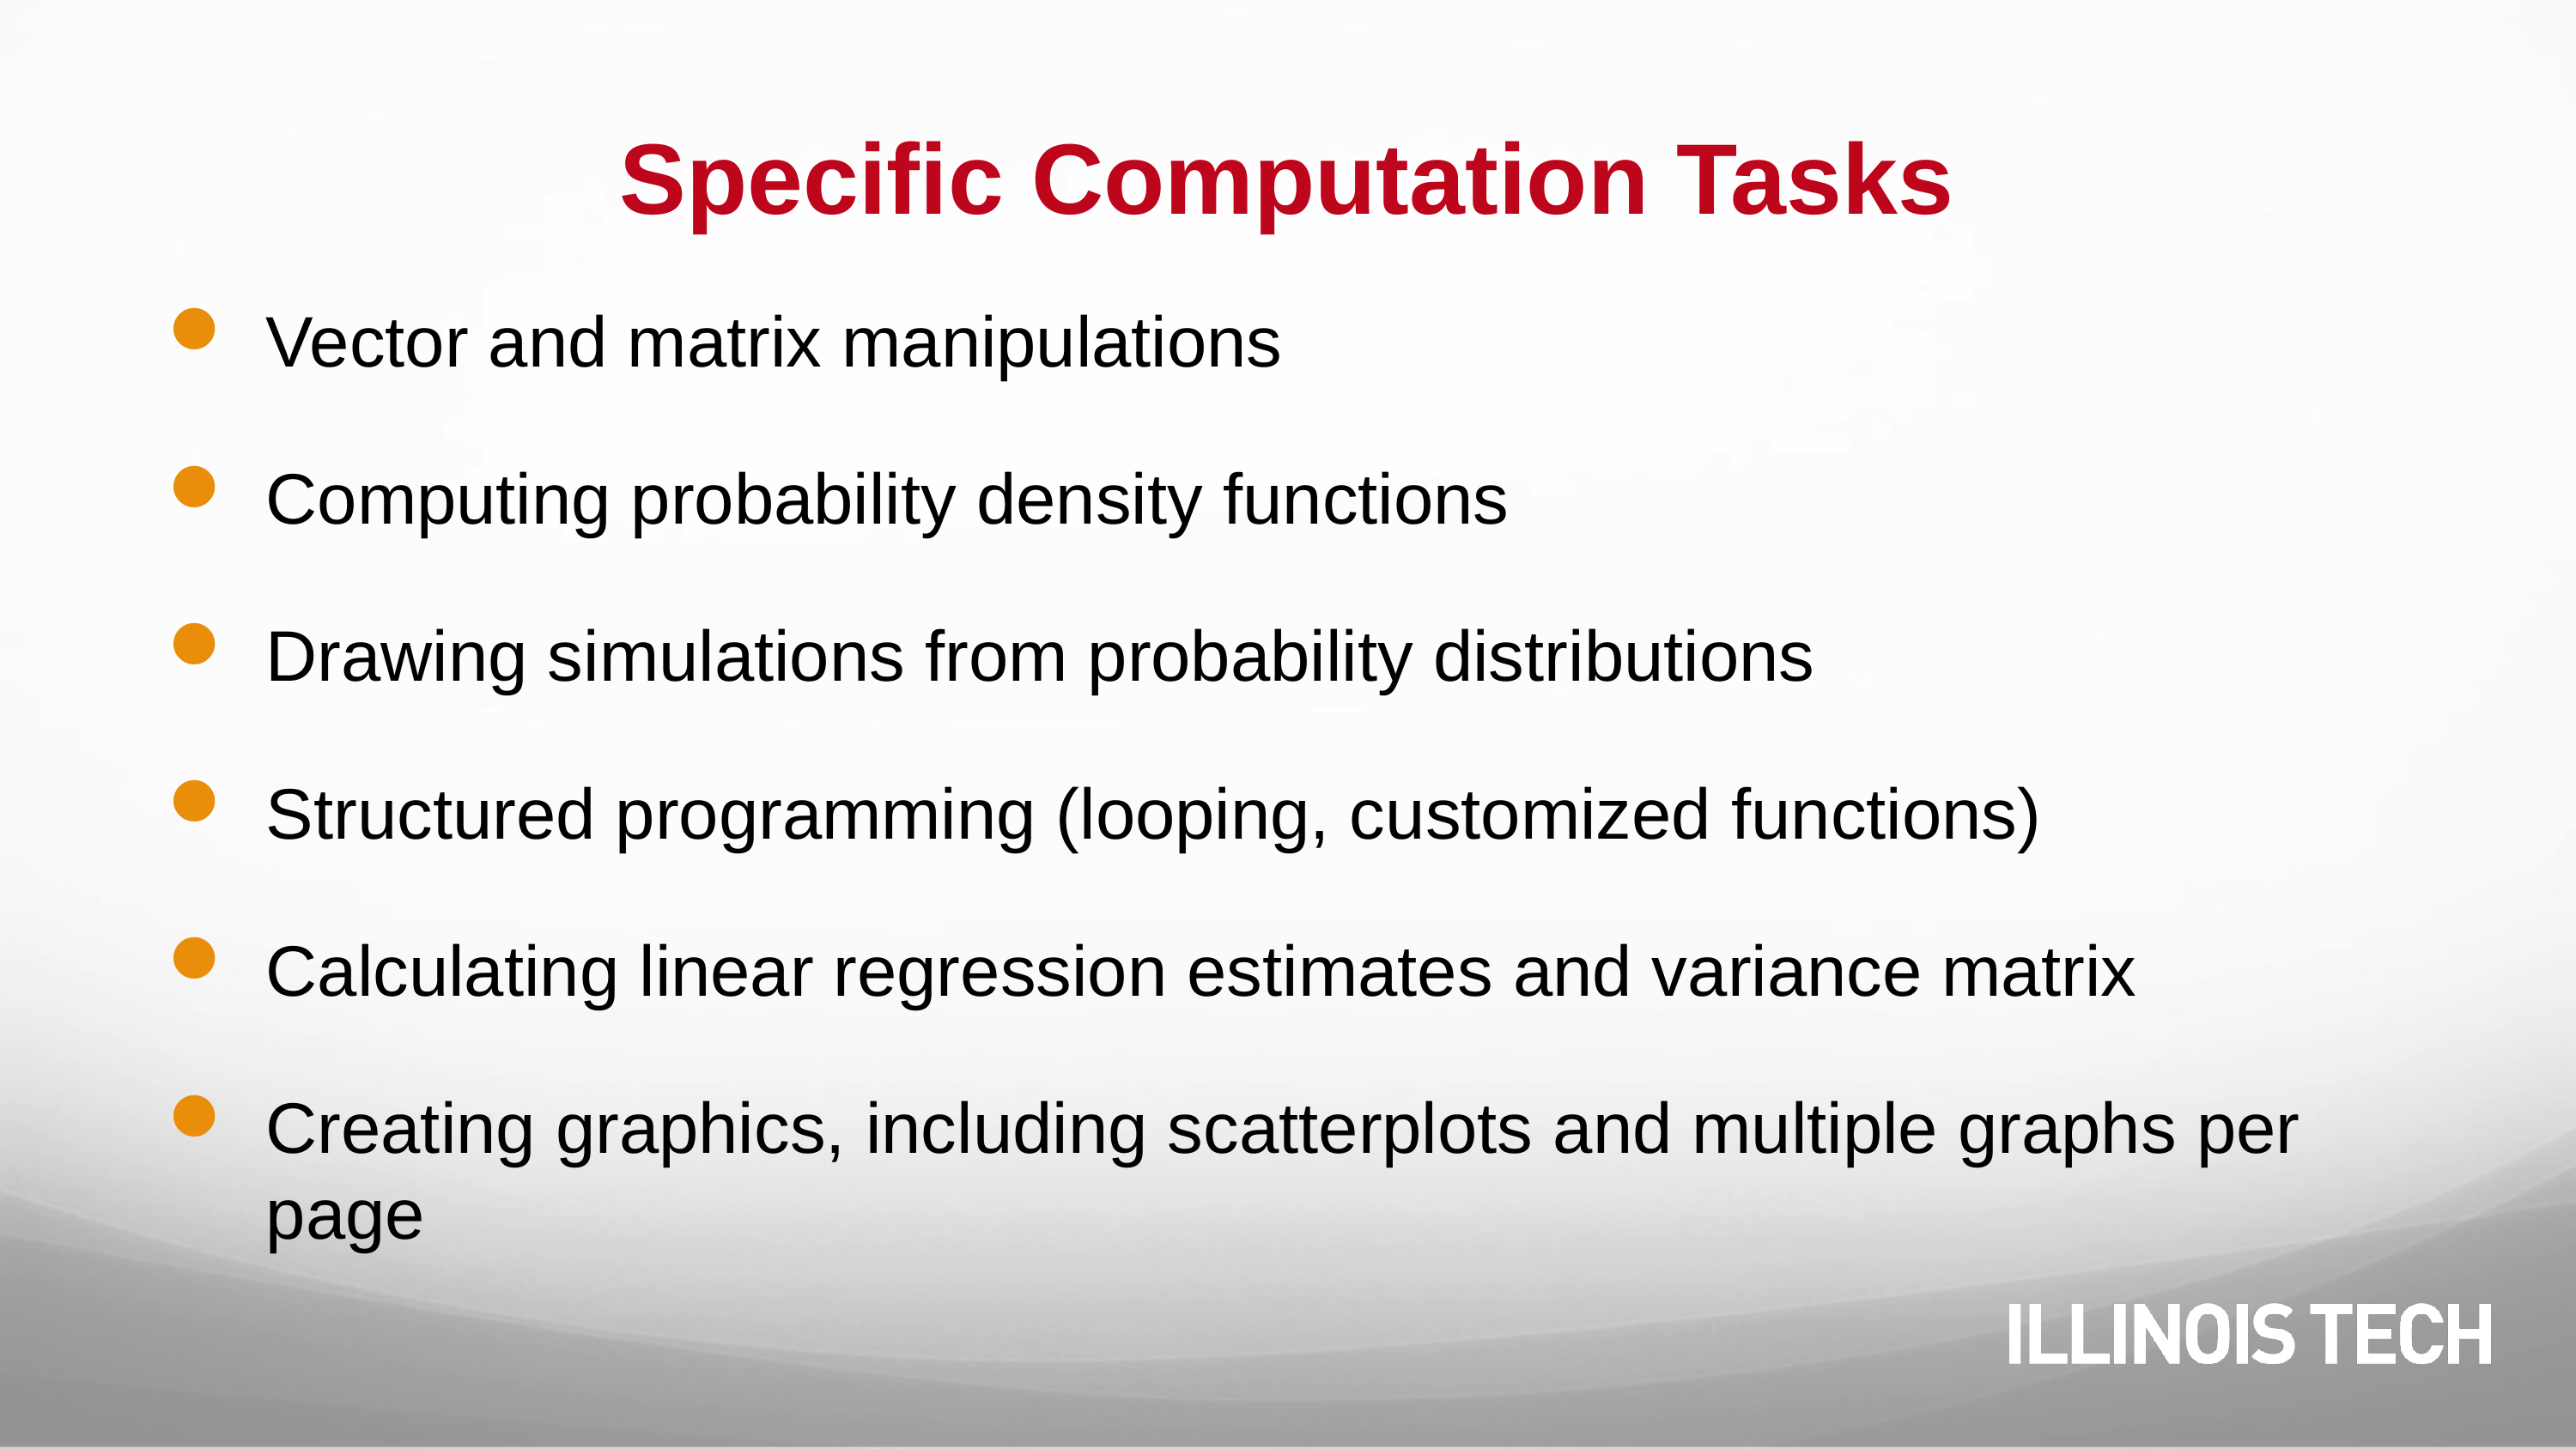

# Specific Computation Tasks
Vector and matrix manipulations
Computing probability density functions
Drawing simulations from probability distributions
Structured programming (looping, customized functions)
Calculating linear regression estimates and variance matrix
Creating graphics, including scatterplots and multiple graphs per page